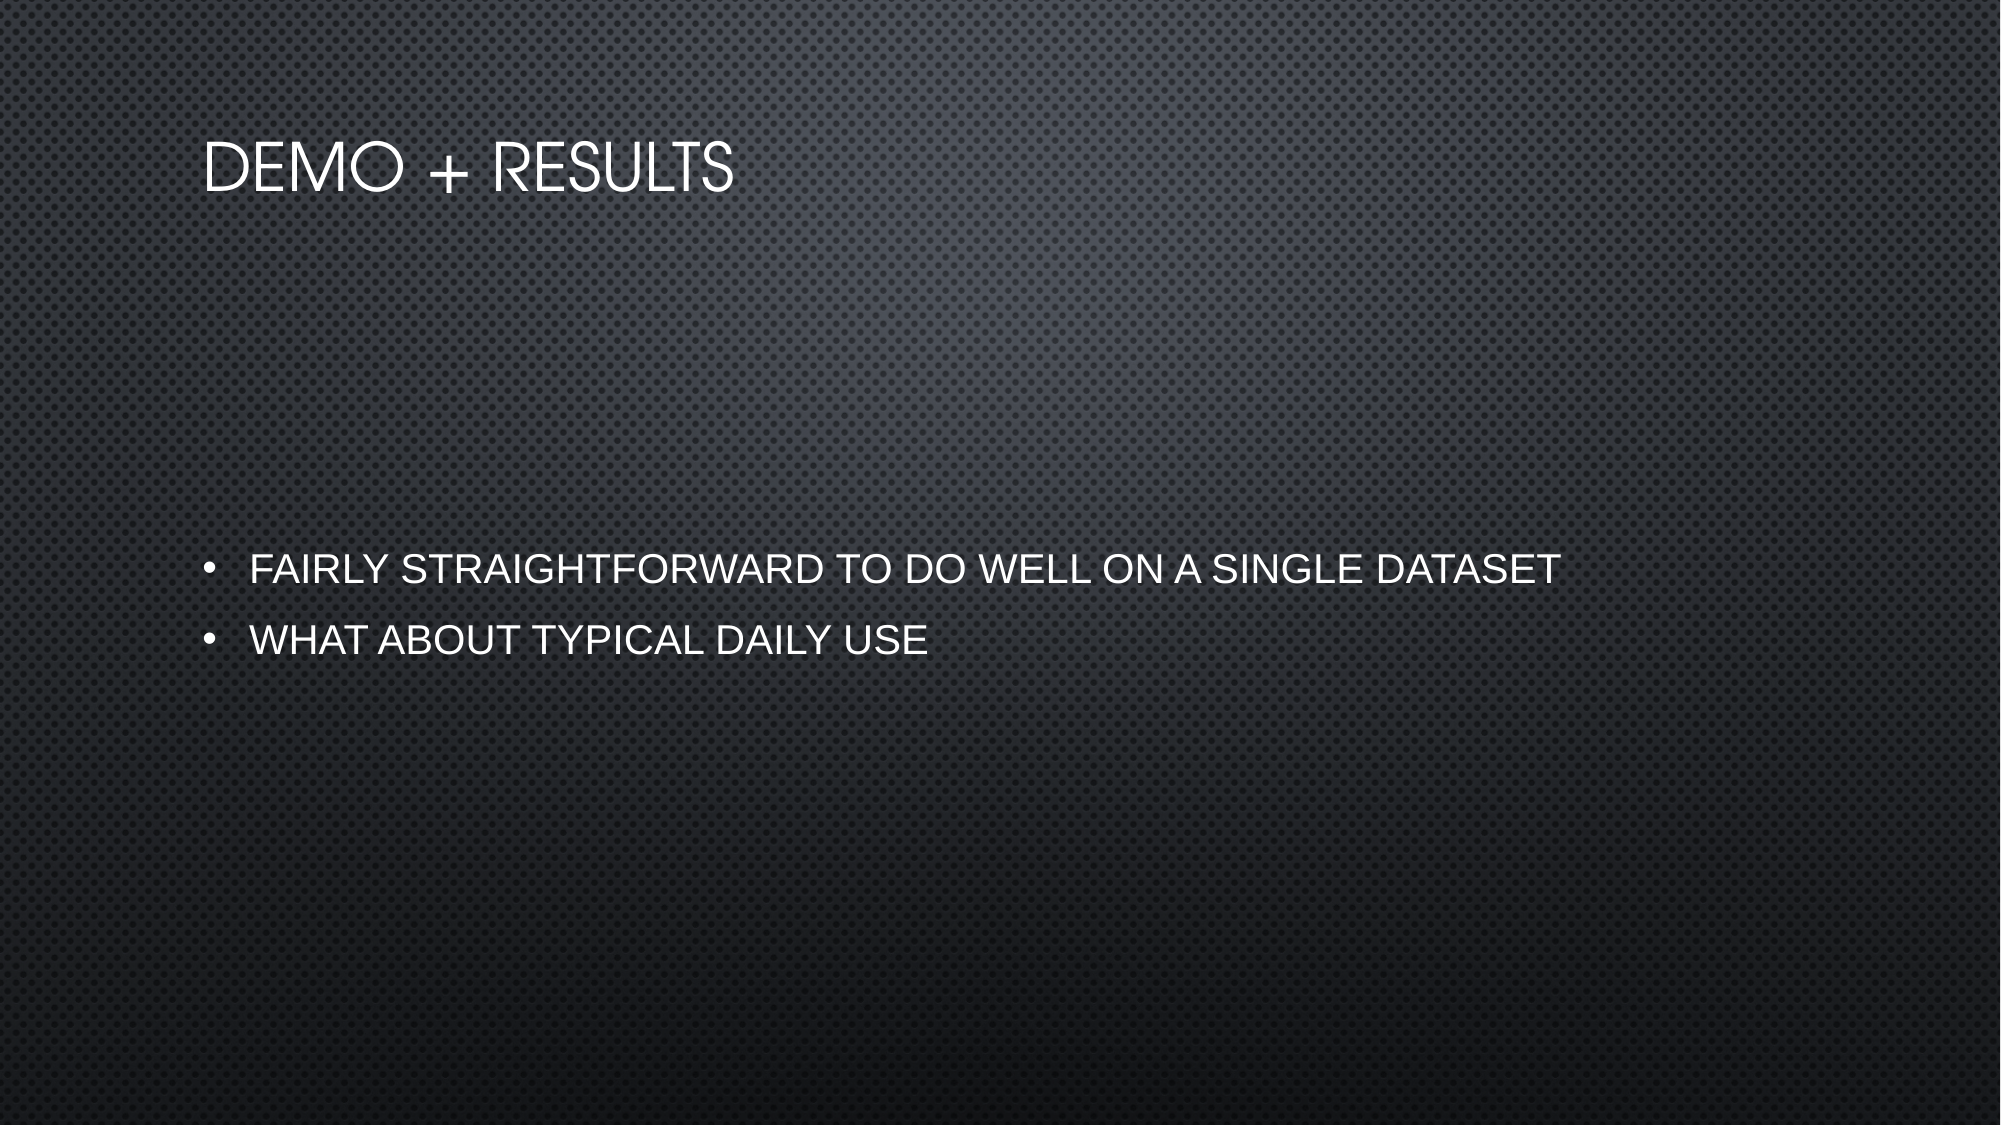

# Demo + Results
Fairly straightforward to do well on a single dataset
What about typical daily use